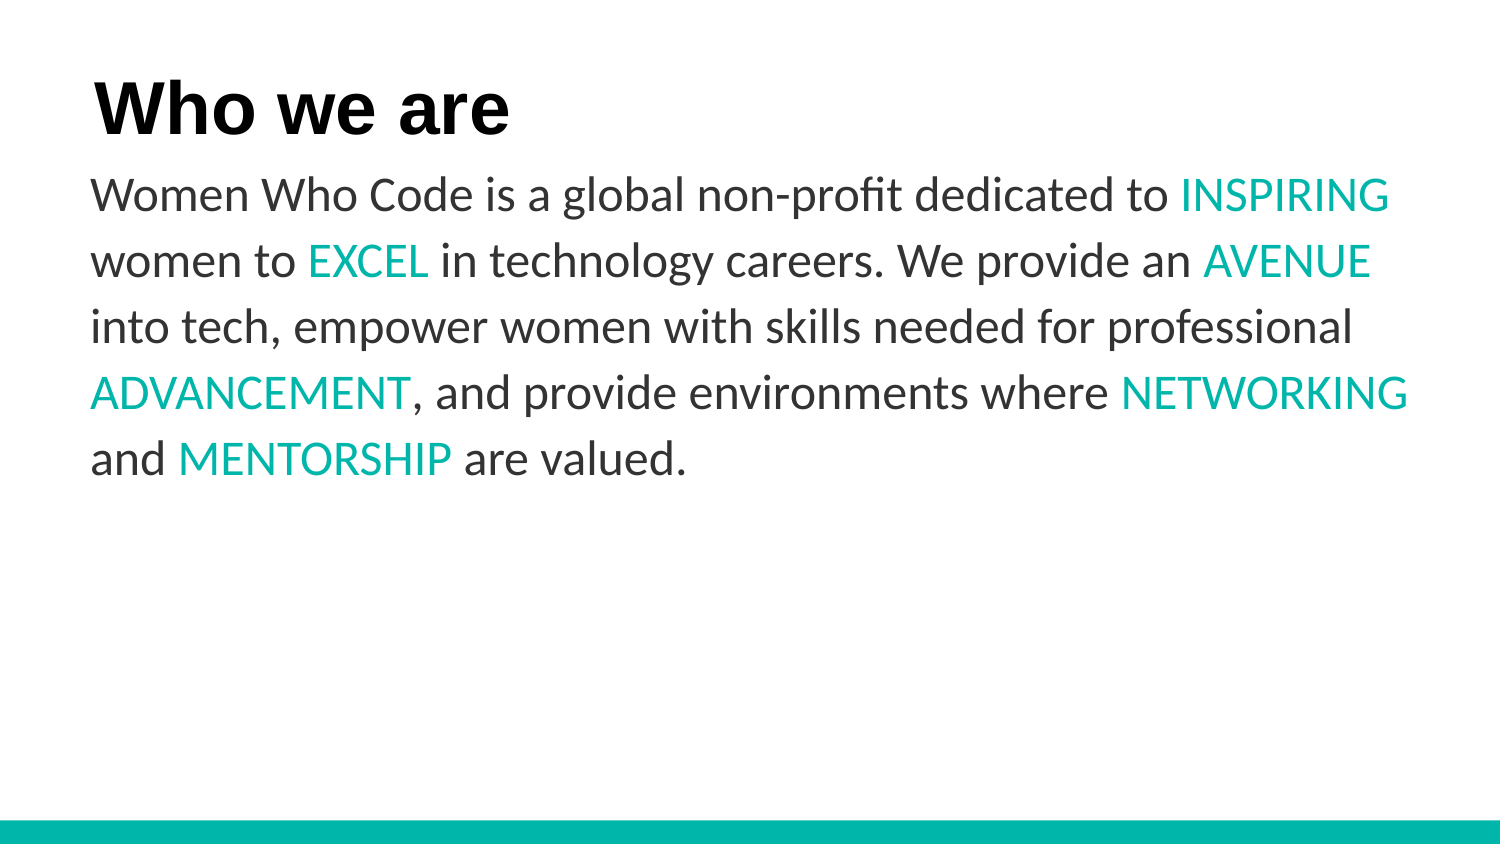

# Who we are
Women Who Code is a global non-profit dedicated to INSPIRING women to EXCEL in technology careers. We provide an AVENUE into tech, empower women with skills needed for professional ADVANCEMENT, and provide environments where NETWORKING and MENTORSHIP are valued.